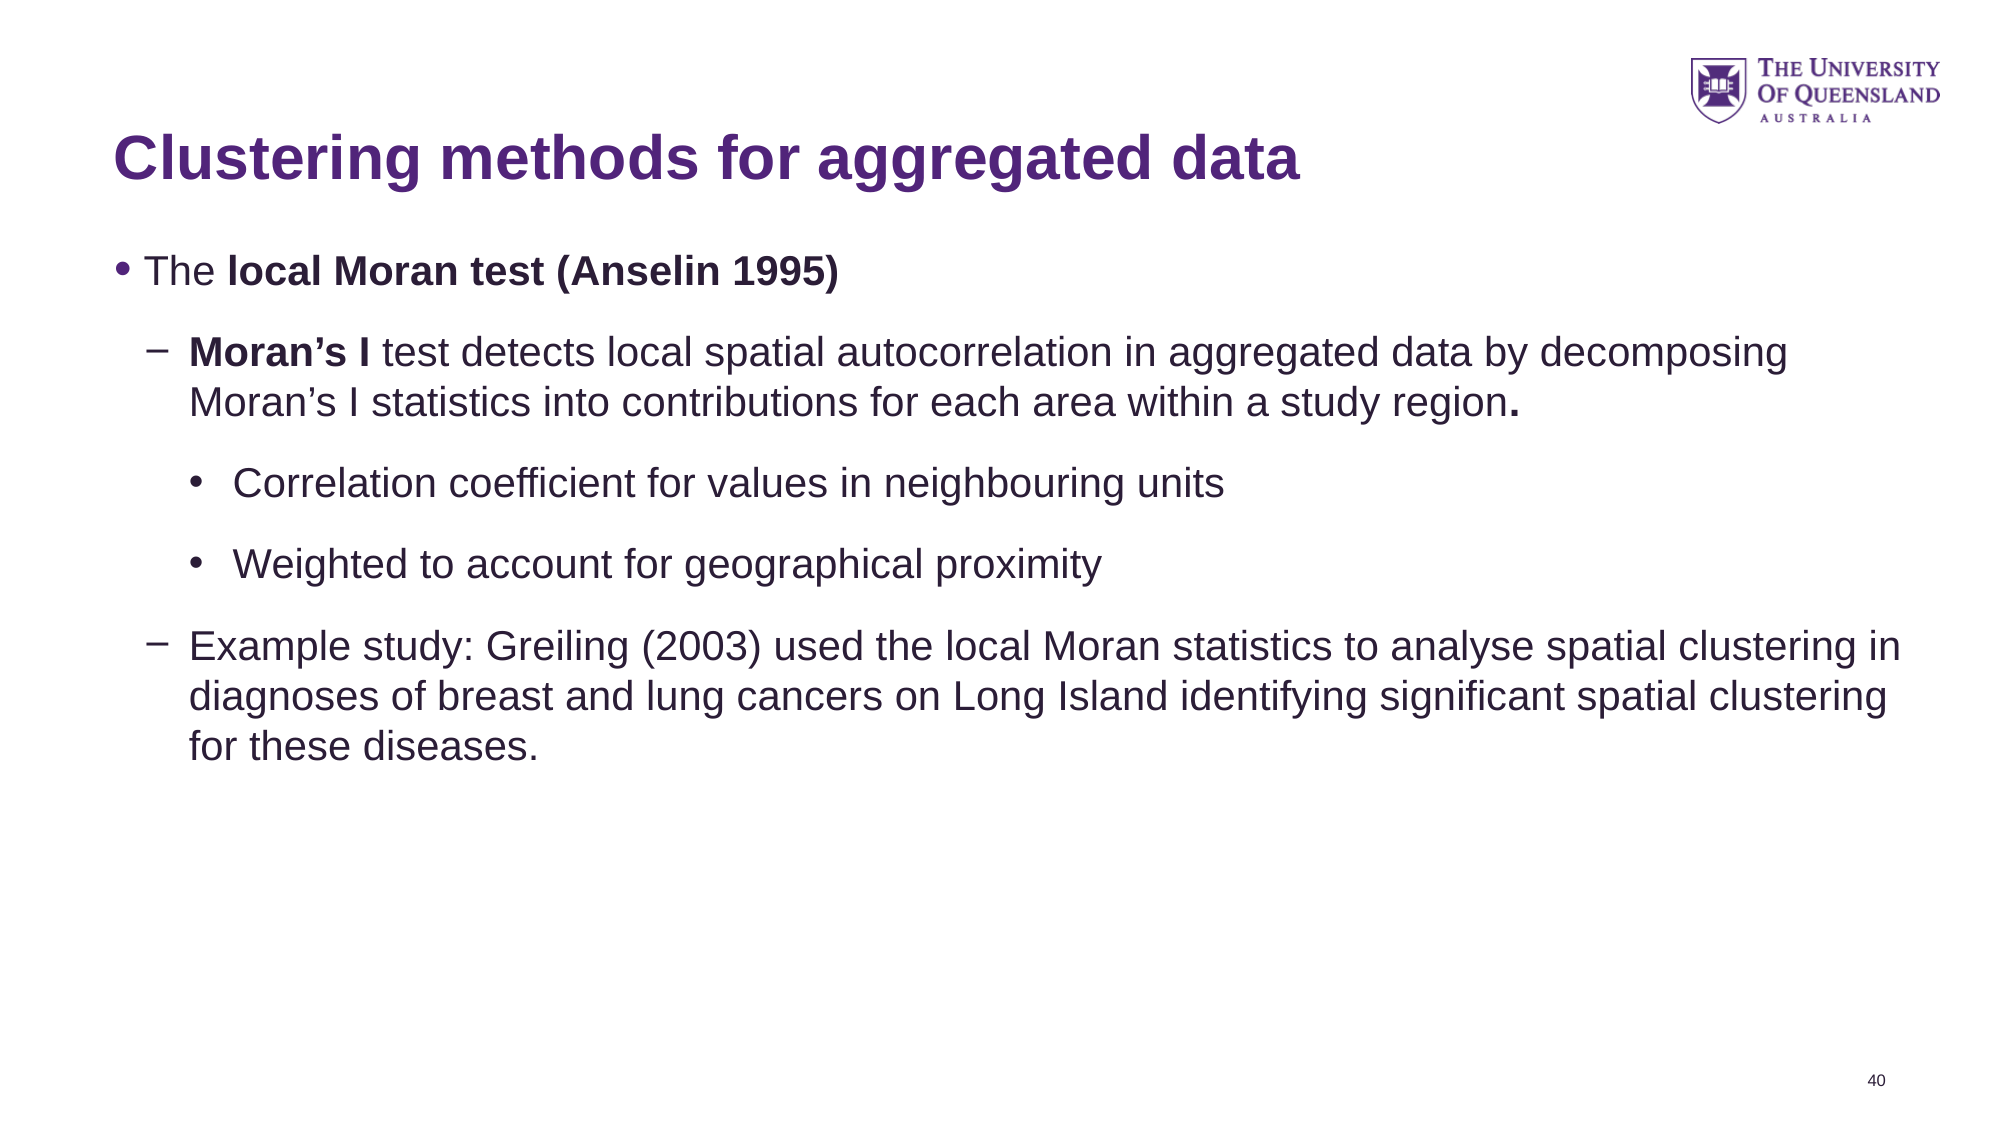

# Clustering methods for aggregated data
The local Moran test (Anselin 1995)
Moran’s I test detects local spatial autocorrelation in aggregated data by decomposing Moran’s I statistics into contributions for each area within a study region.
Correlation coefficient for values in neighbouring units
Weighted to account for geographical proximity
Example study: Greiling (2003) used the local Moran statistics to analyse spatial clustering in diagnoses of breast and lung cancers on Long Island identifying significant spatial clustering for these diseases.

40